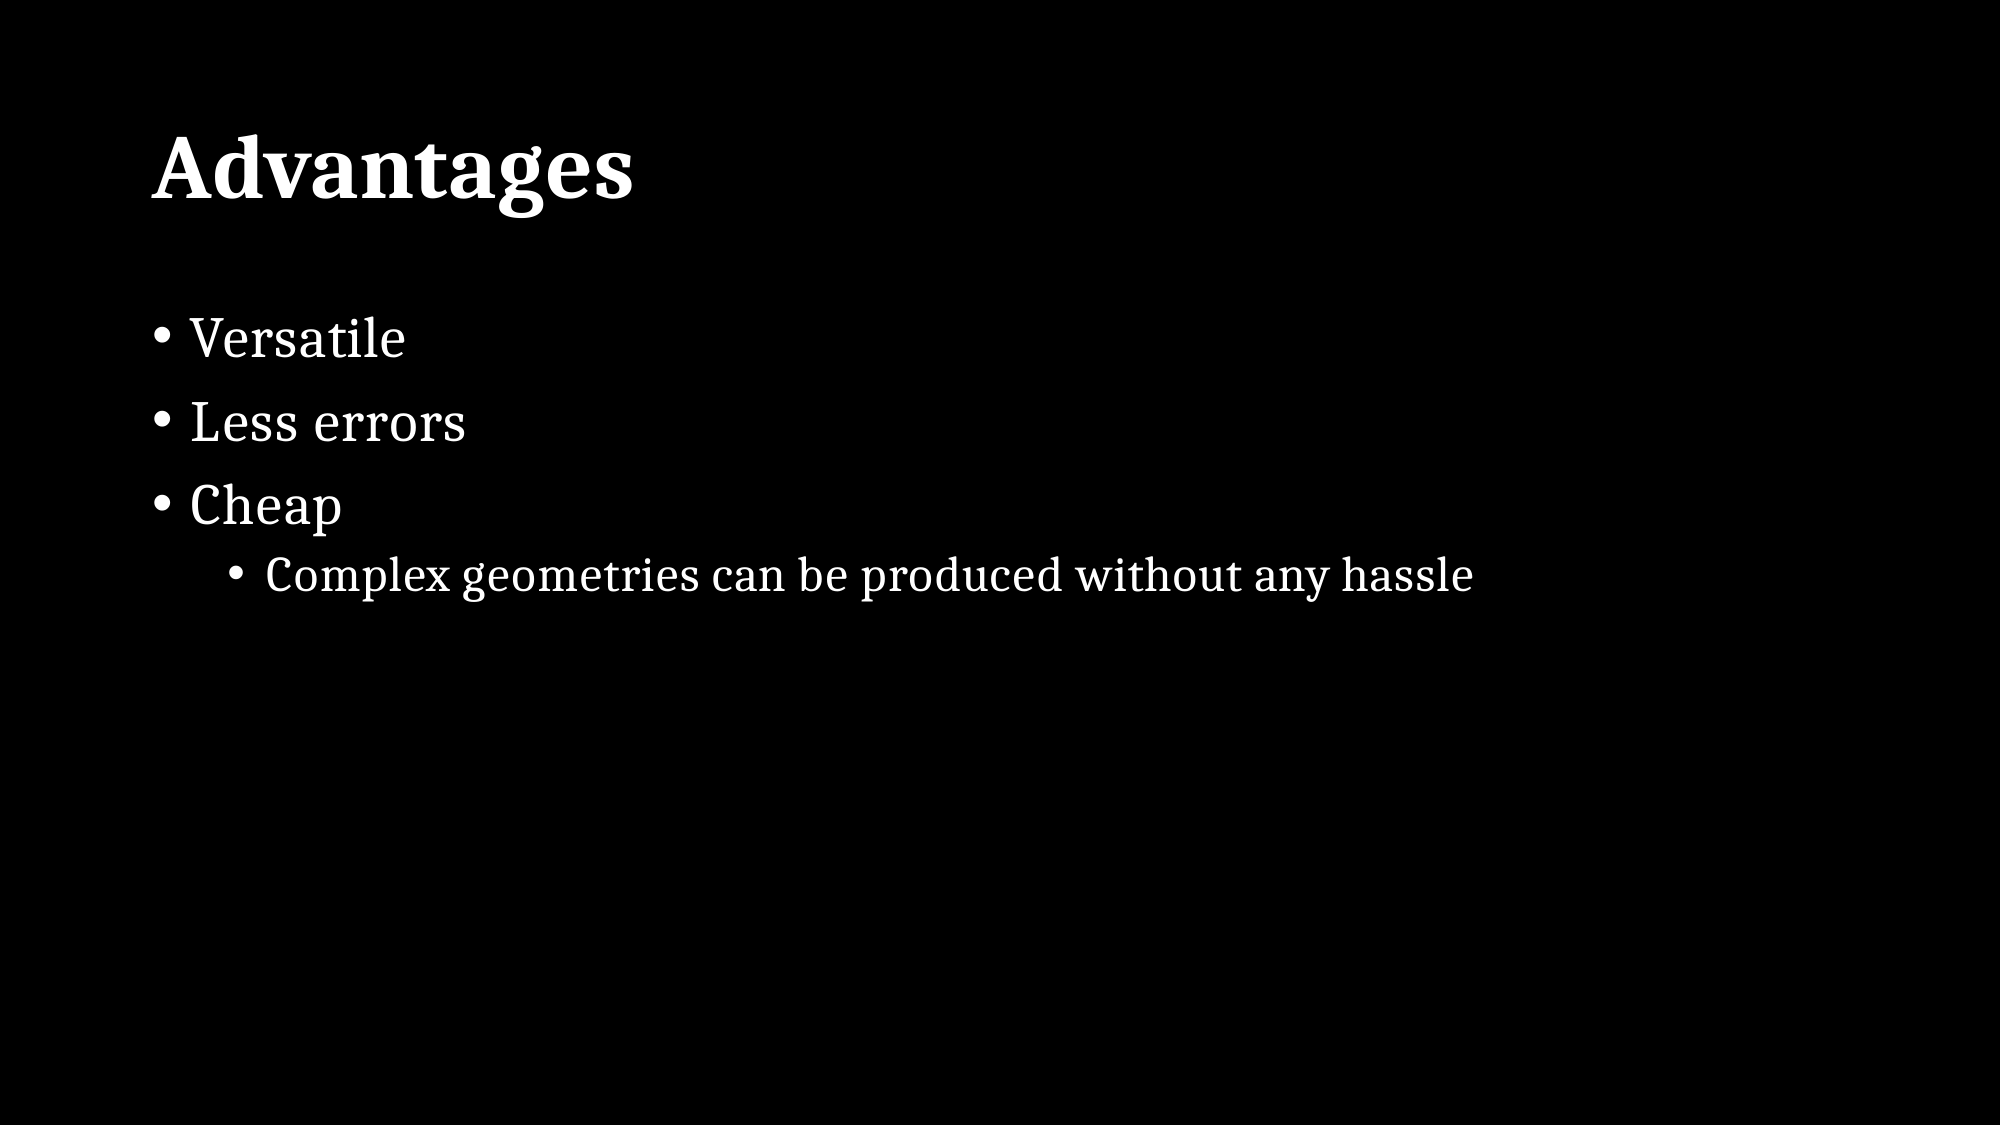

# Advantages
Versatile
Less errors
Cheap
Complex geometries can be produced without any hassle